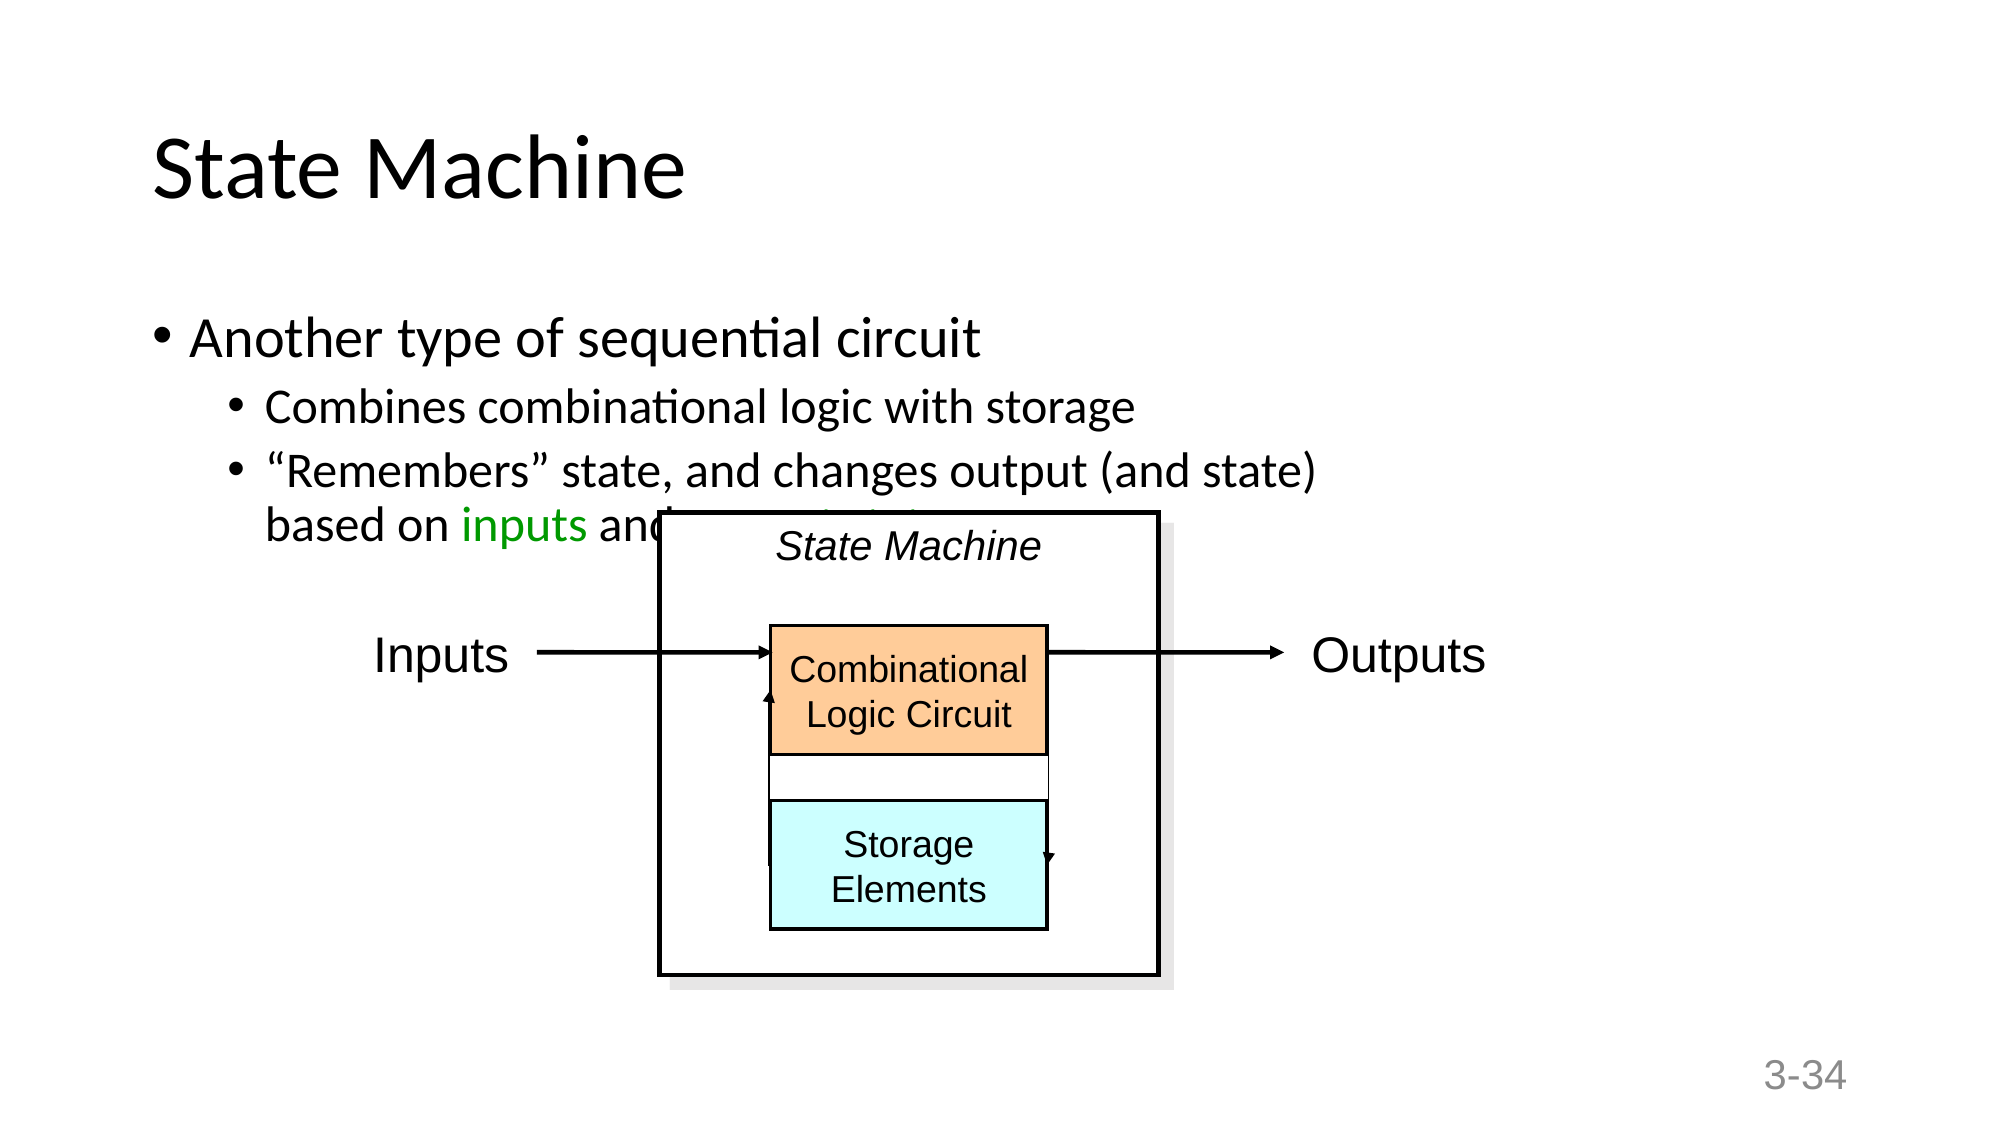

# State Machine
Another type of sequential circuit
Combines combinational logic with storage
“Remembers” state, and changes output (and state)
based on inputs and current state

State Machine

Inputs
Outputs
Combinational
Logic Circuit

Storage
Elements
3-34